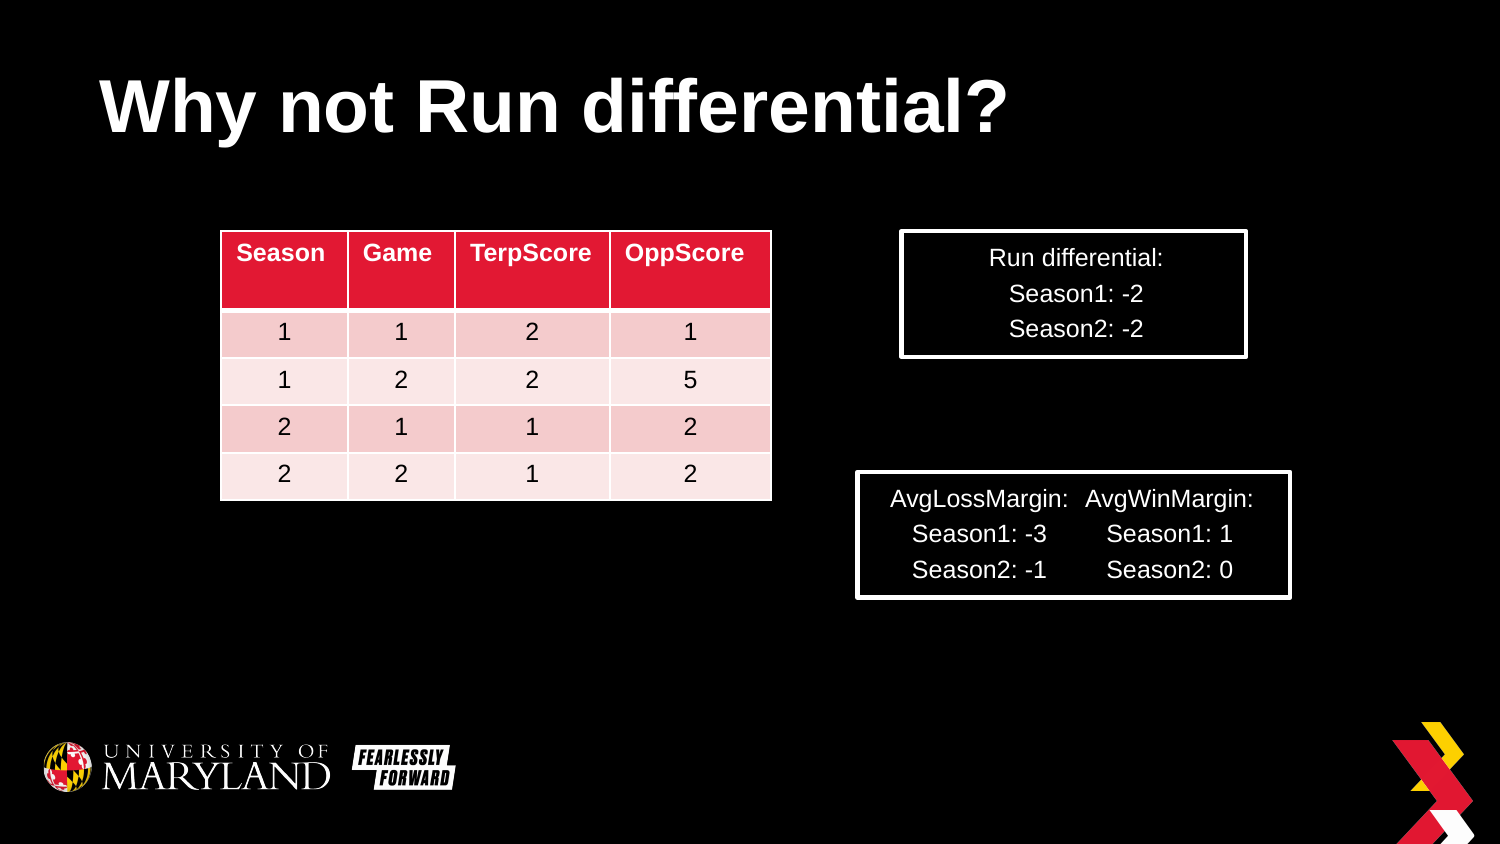

# Why not Run differential?
| Season | Game | TerpScore | OppScore |
| --- | --- | --- | --- |
| 1 | 1 | 2 | 1 |
| 1 | 2 | 2 | 5 |
| 2 | 1 | 1 | 2 |
| 2 | 2 | 1 | 2 |

Run differential:
Season1: -2
Season2: -2

AvgLossMargin:
Season1: -3
Season2: -1
AvgWinMargin:
Season1: 1
Season2: 0